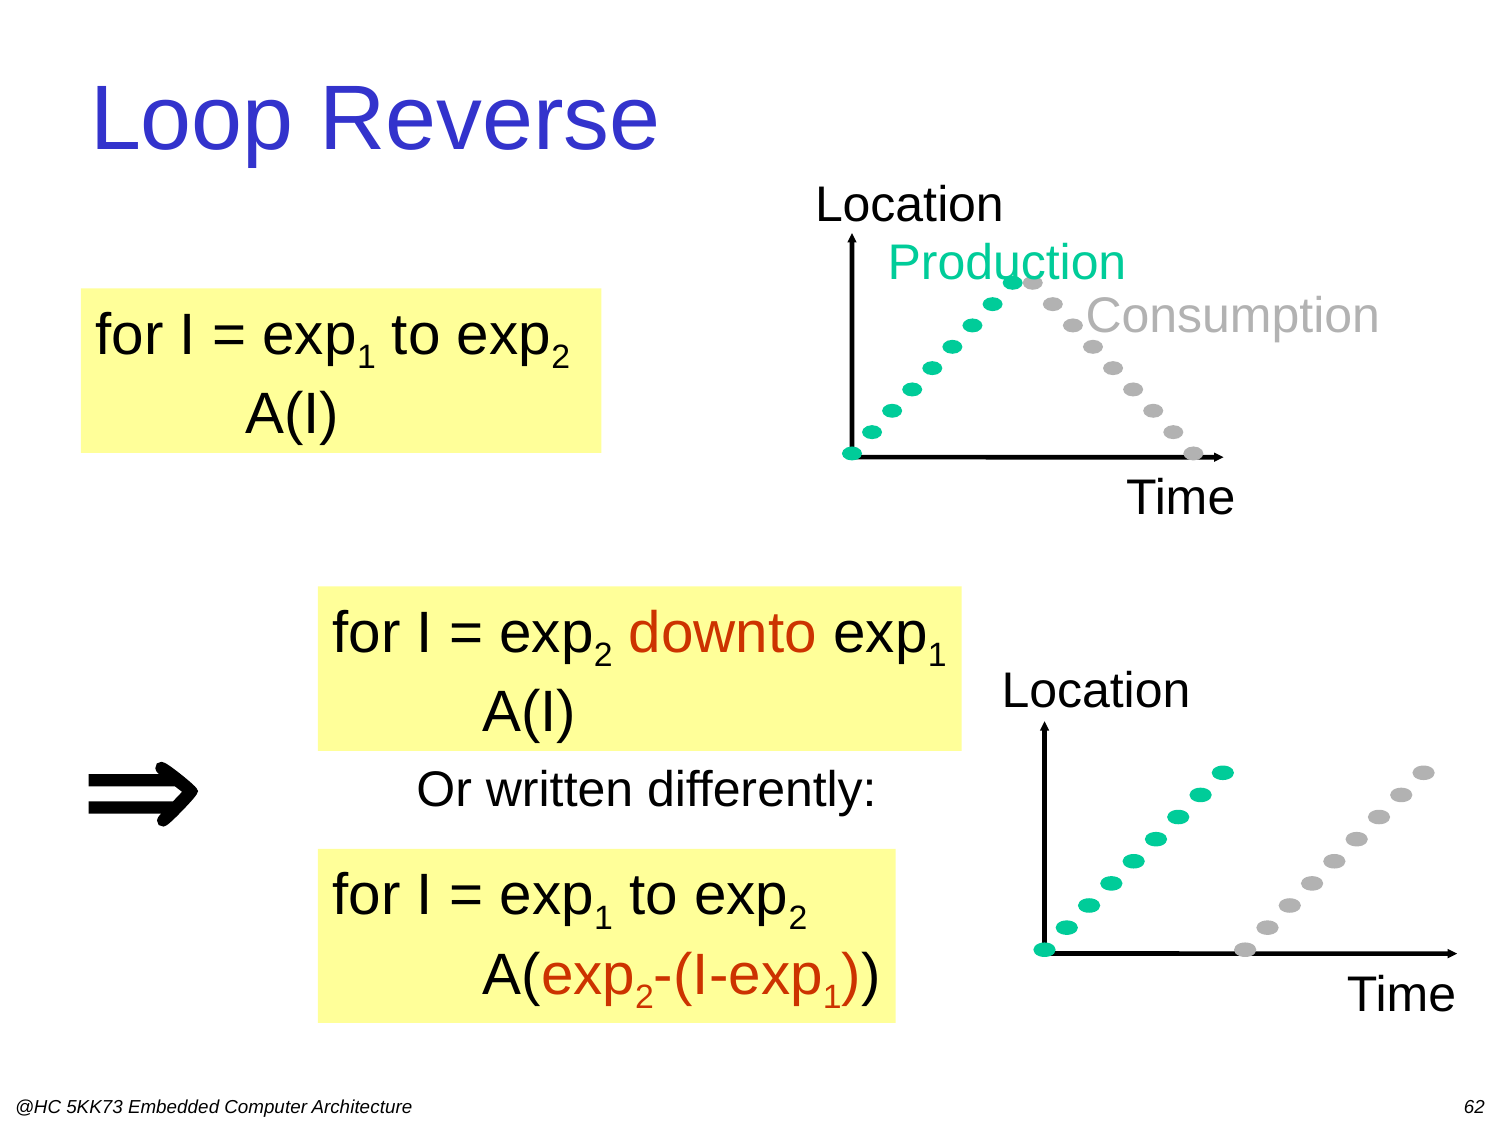

# Loop Reverse
Location
Production

Consumption

Time
for I = exp1 to exp2
	A(I)
for I = exp2 downto exp1
	A(I)
Location

Time
⇒
Or written differently:
for I = exp1 to exp2
	A(exp2-(I-exp1))
@HC 5KK73 Embedded Computer Architecture
62